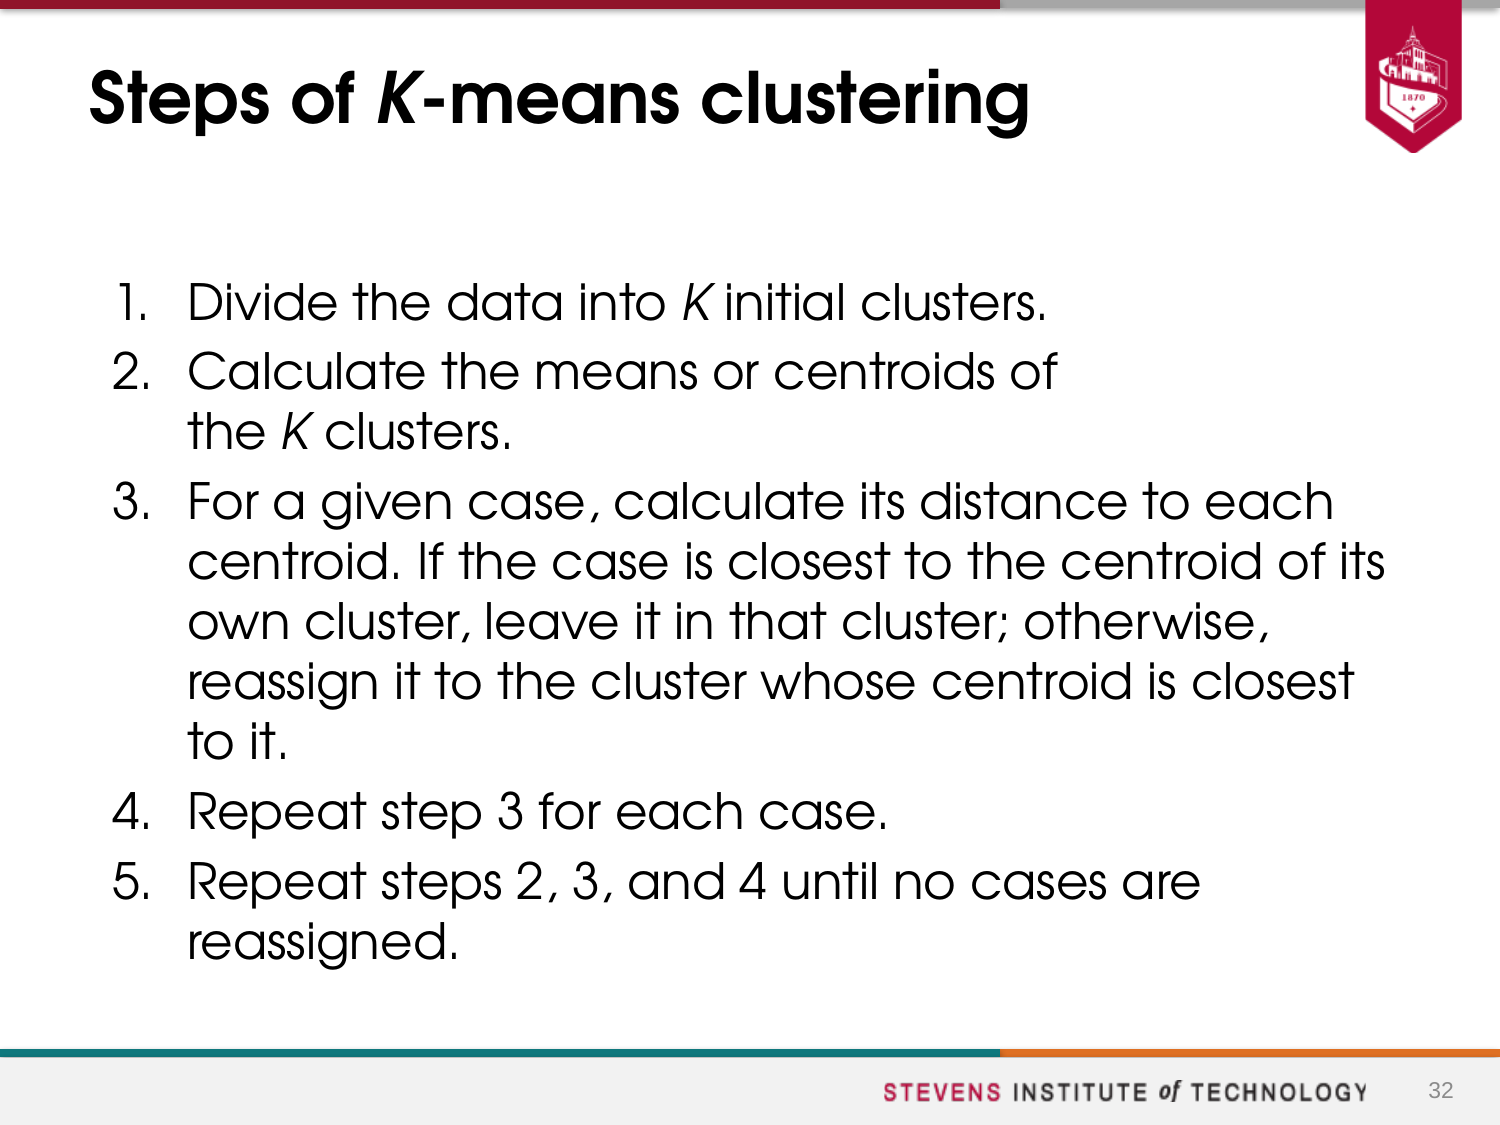

# Steps of K-means clustering
Divide the data into K initial clusters.
Calculate the means or centroids of the K clusters.
For a given case, calculate its distance to each centroid. If the case is closest to the centroid of its own cluster, leave it in that cluster; otherwise, reassign it to the cluster whose centroid is closest to it.
Repeat step 3 for each case.
Repeat steps 2, 3, and 4 until no cases are reassigned.
32